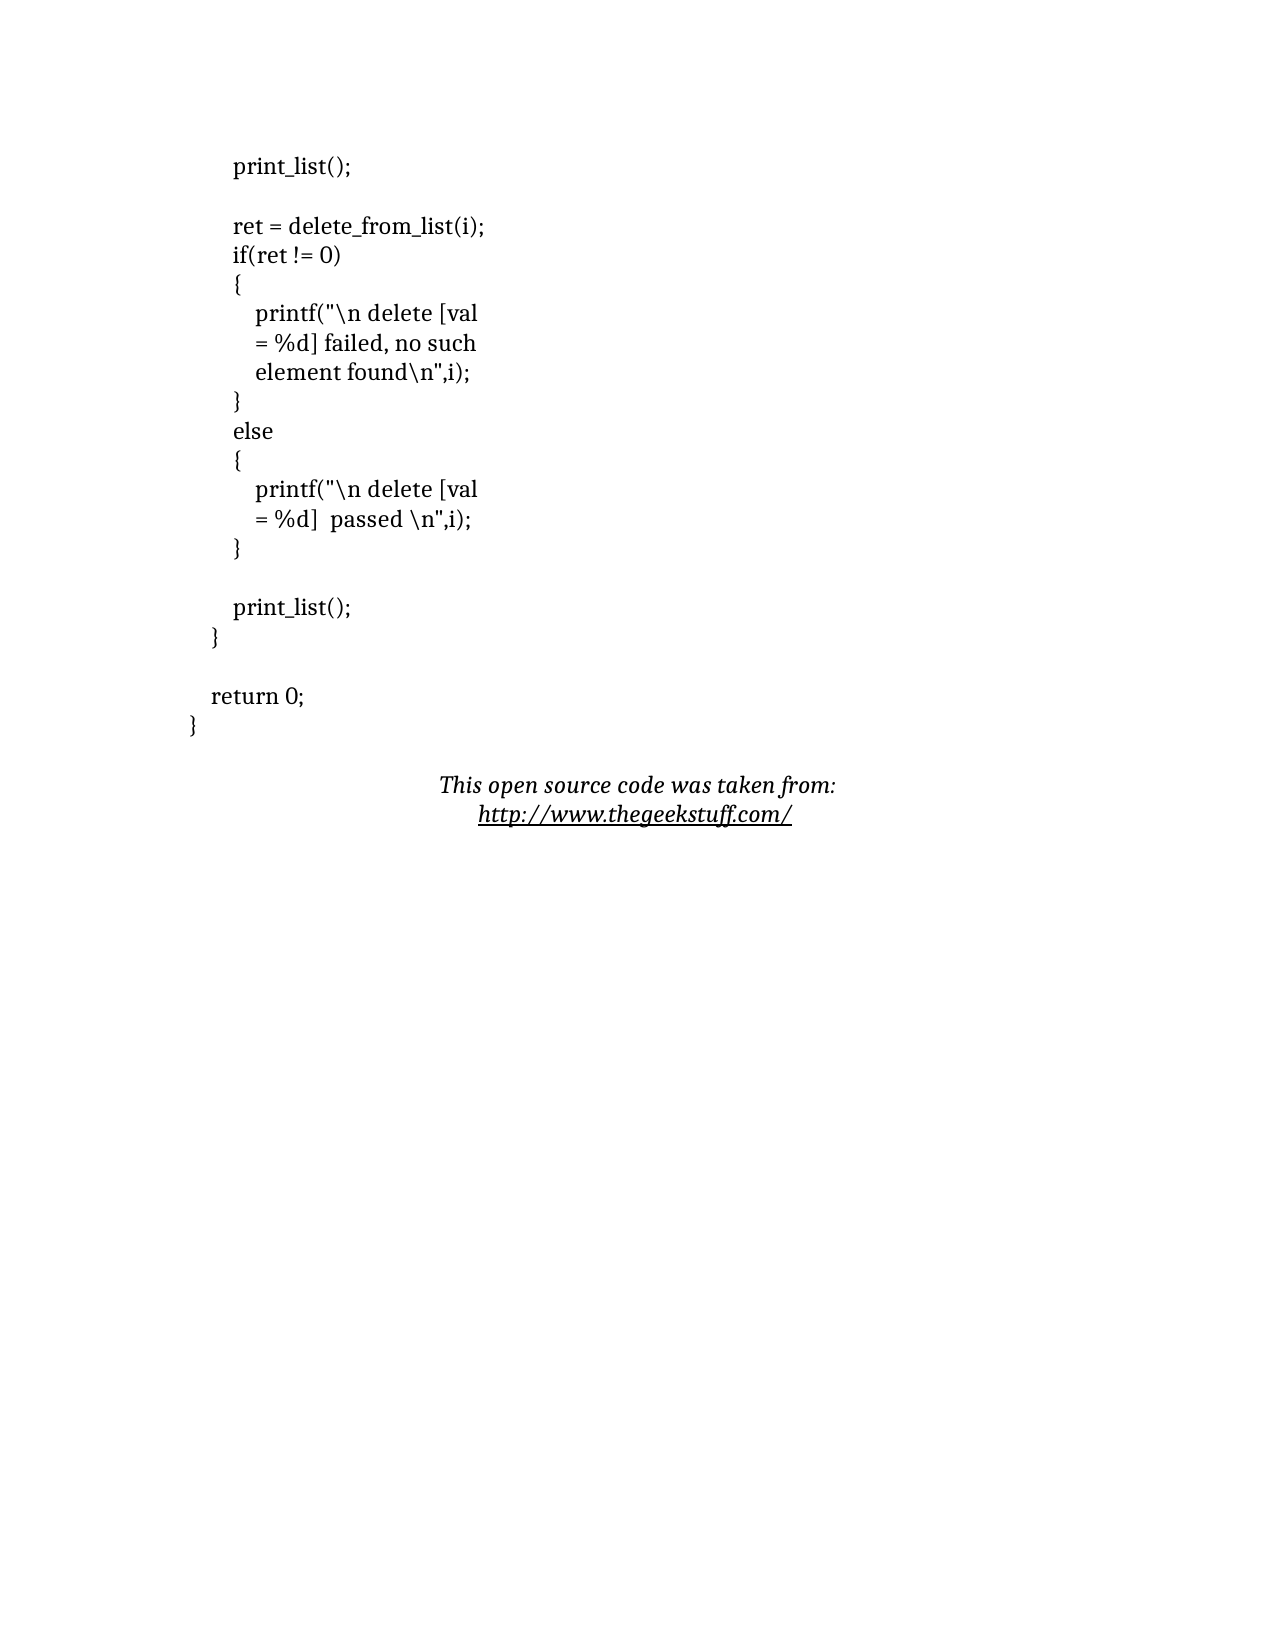

print_list();

ret = delete_from_list(i); if(ret != 0)
{
printf("\n delete [val = %d] failed, no such element found\n",i);
}
else
{
printf("\n delete [val = %d] passed \n",i);
}

print_list();
}

return 0;
}

This open source code was taken from: http://www.thegeekstuff.com/